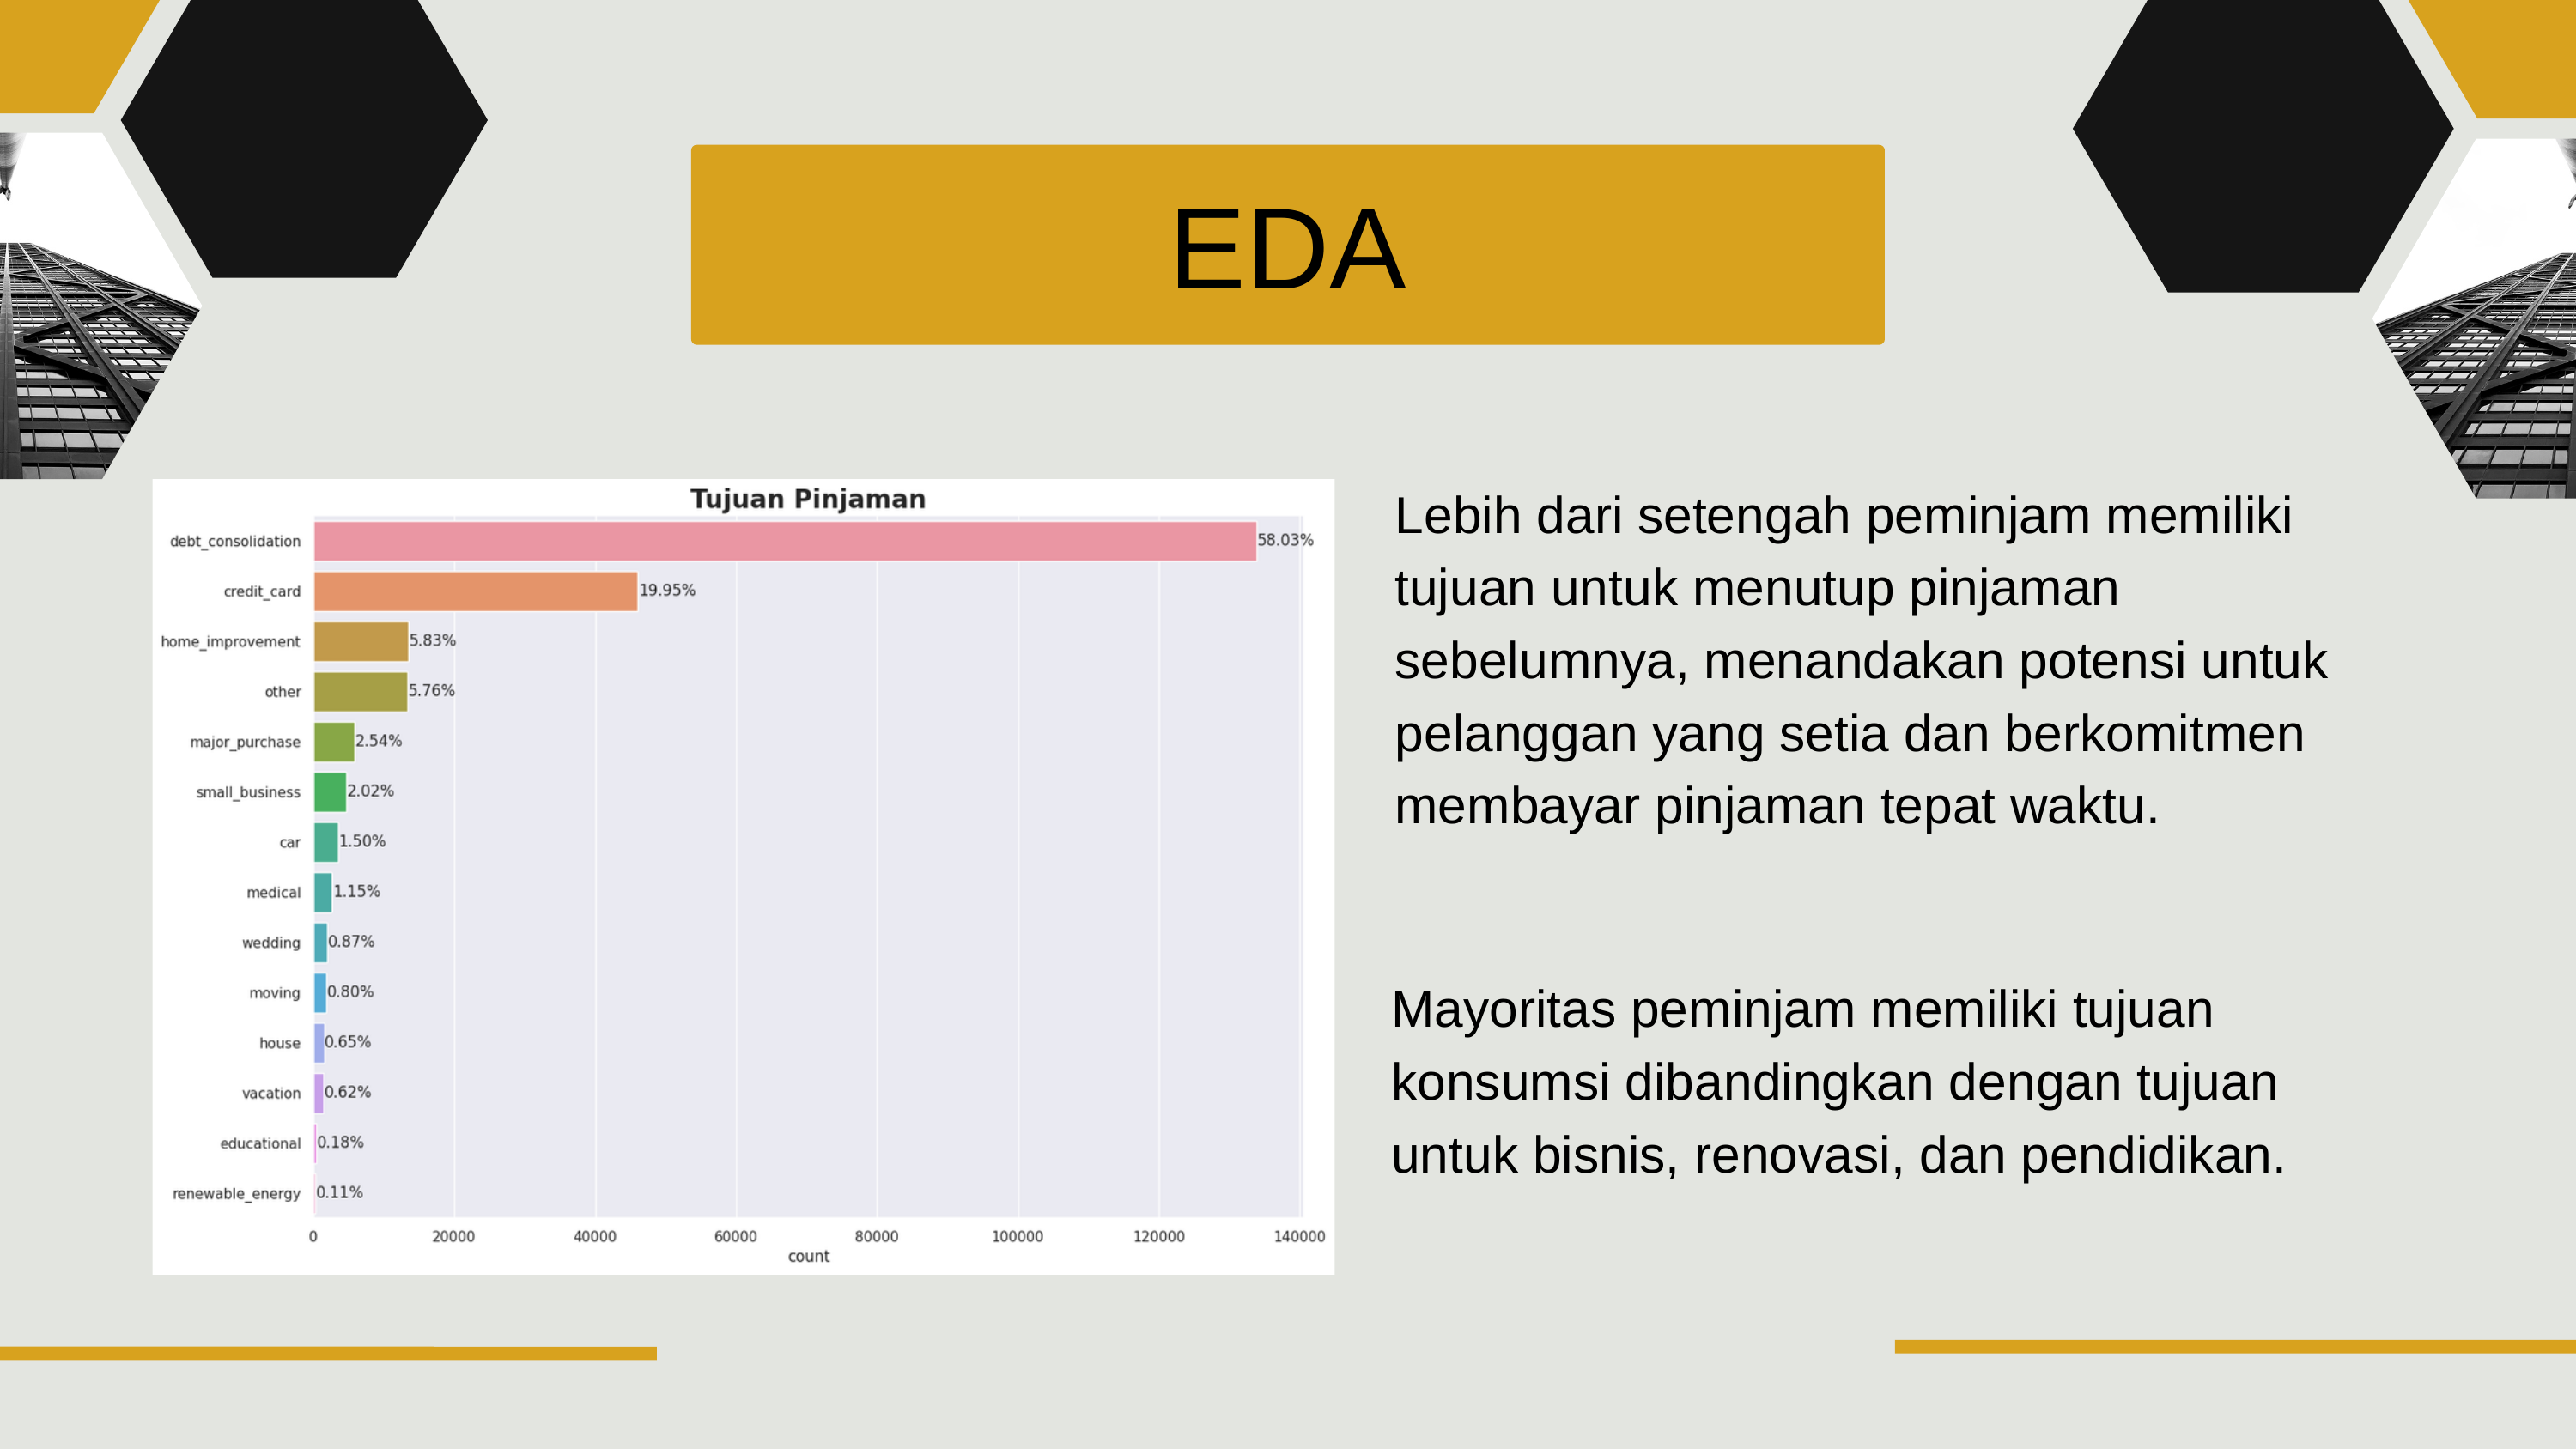

EDA
Lebih dari setengah peminjam memiliki tujuan untuk menutup pinjaman sebelumnya, menandakan potensi untuk pelanggan yang setia dan berkomitmen membayar pinjaman tepat waktu.

Mayoritas peminjam memiliki tujuan konsumsi dibandingkan dengan tujuan untuk bisnis, renovasi, dan pendidikan.